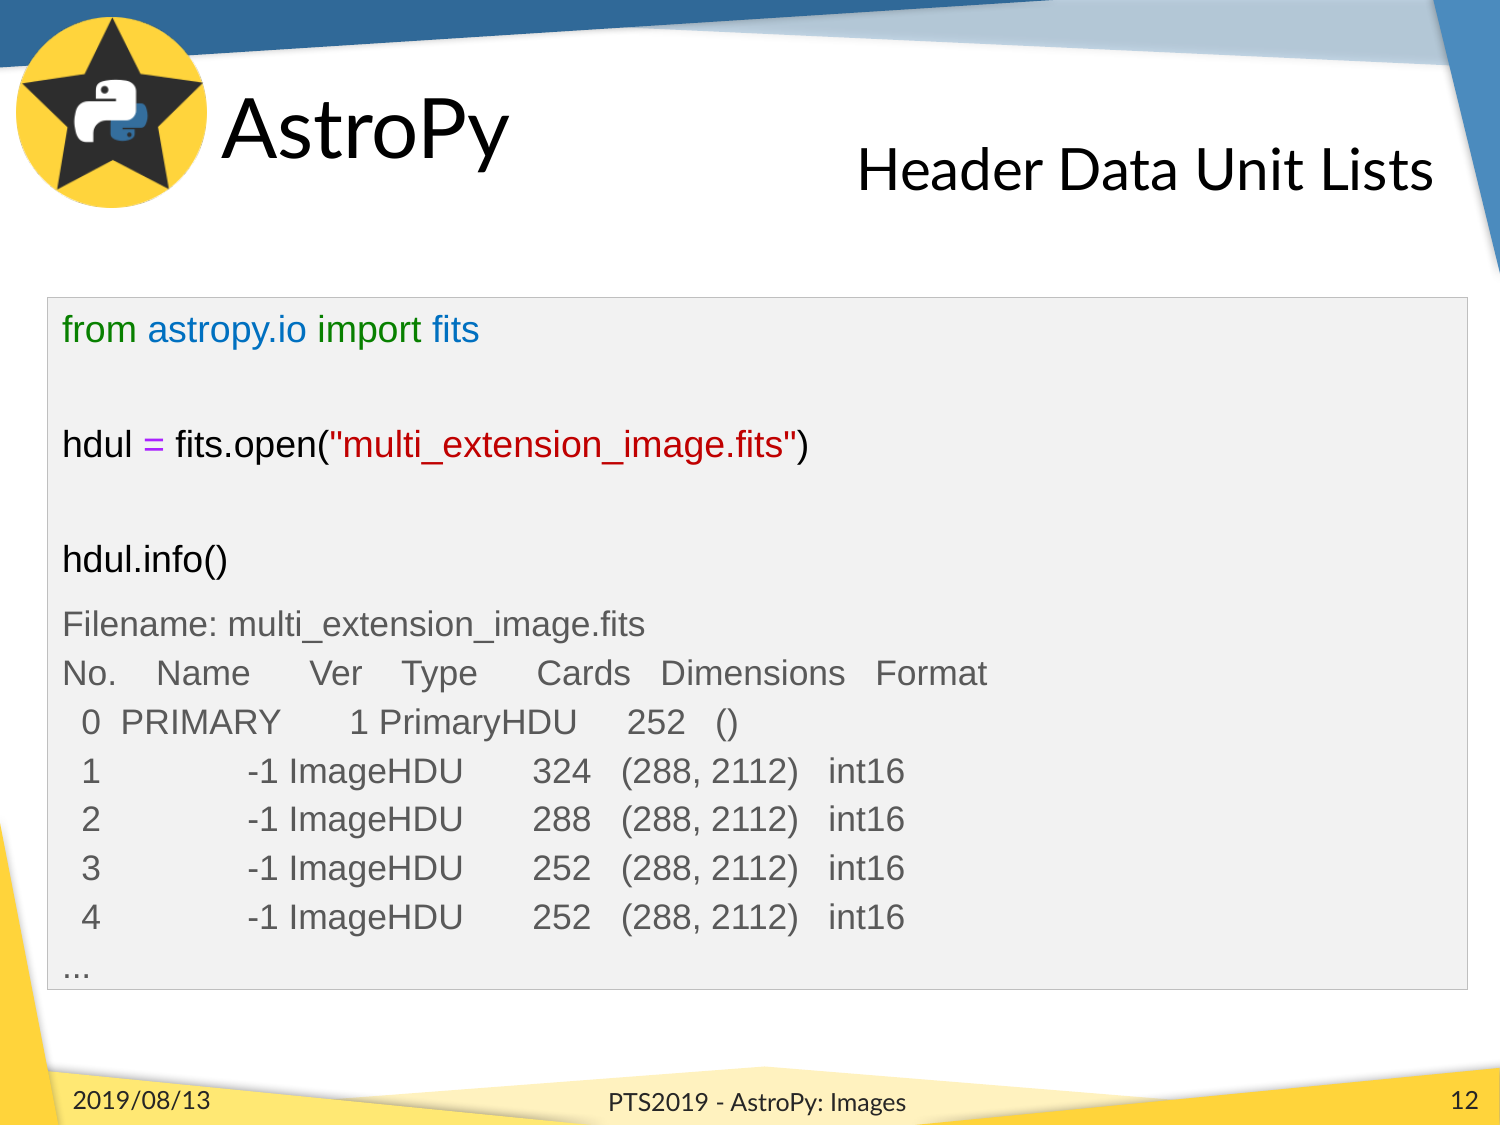

# AstroPy
Header Data Unit Lists
from astropy.io import fits

hdul = fits.open("multi_extension_image.fits")

hdul.info()

Filename: multi_extension_image.fits
No.    Name      Ver    Type      Cards   Dimensions   Format
  0  PRIMARY       1 PrimaryHDU     252   ()
  1               -1 ImageHDU       324   (288, 2112)   int16
  2               -1 ImageHDU       288   (288, 2112)   int16
  3               -1 ImageHDU       252   (288, 2112)   int16
  4               -1 ImageHDU       252   (288, 2112)   int16
...
PTS2019 - AstroPy: Images
2019/08/13
12